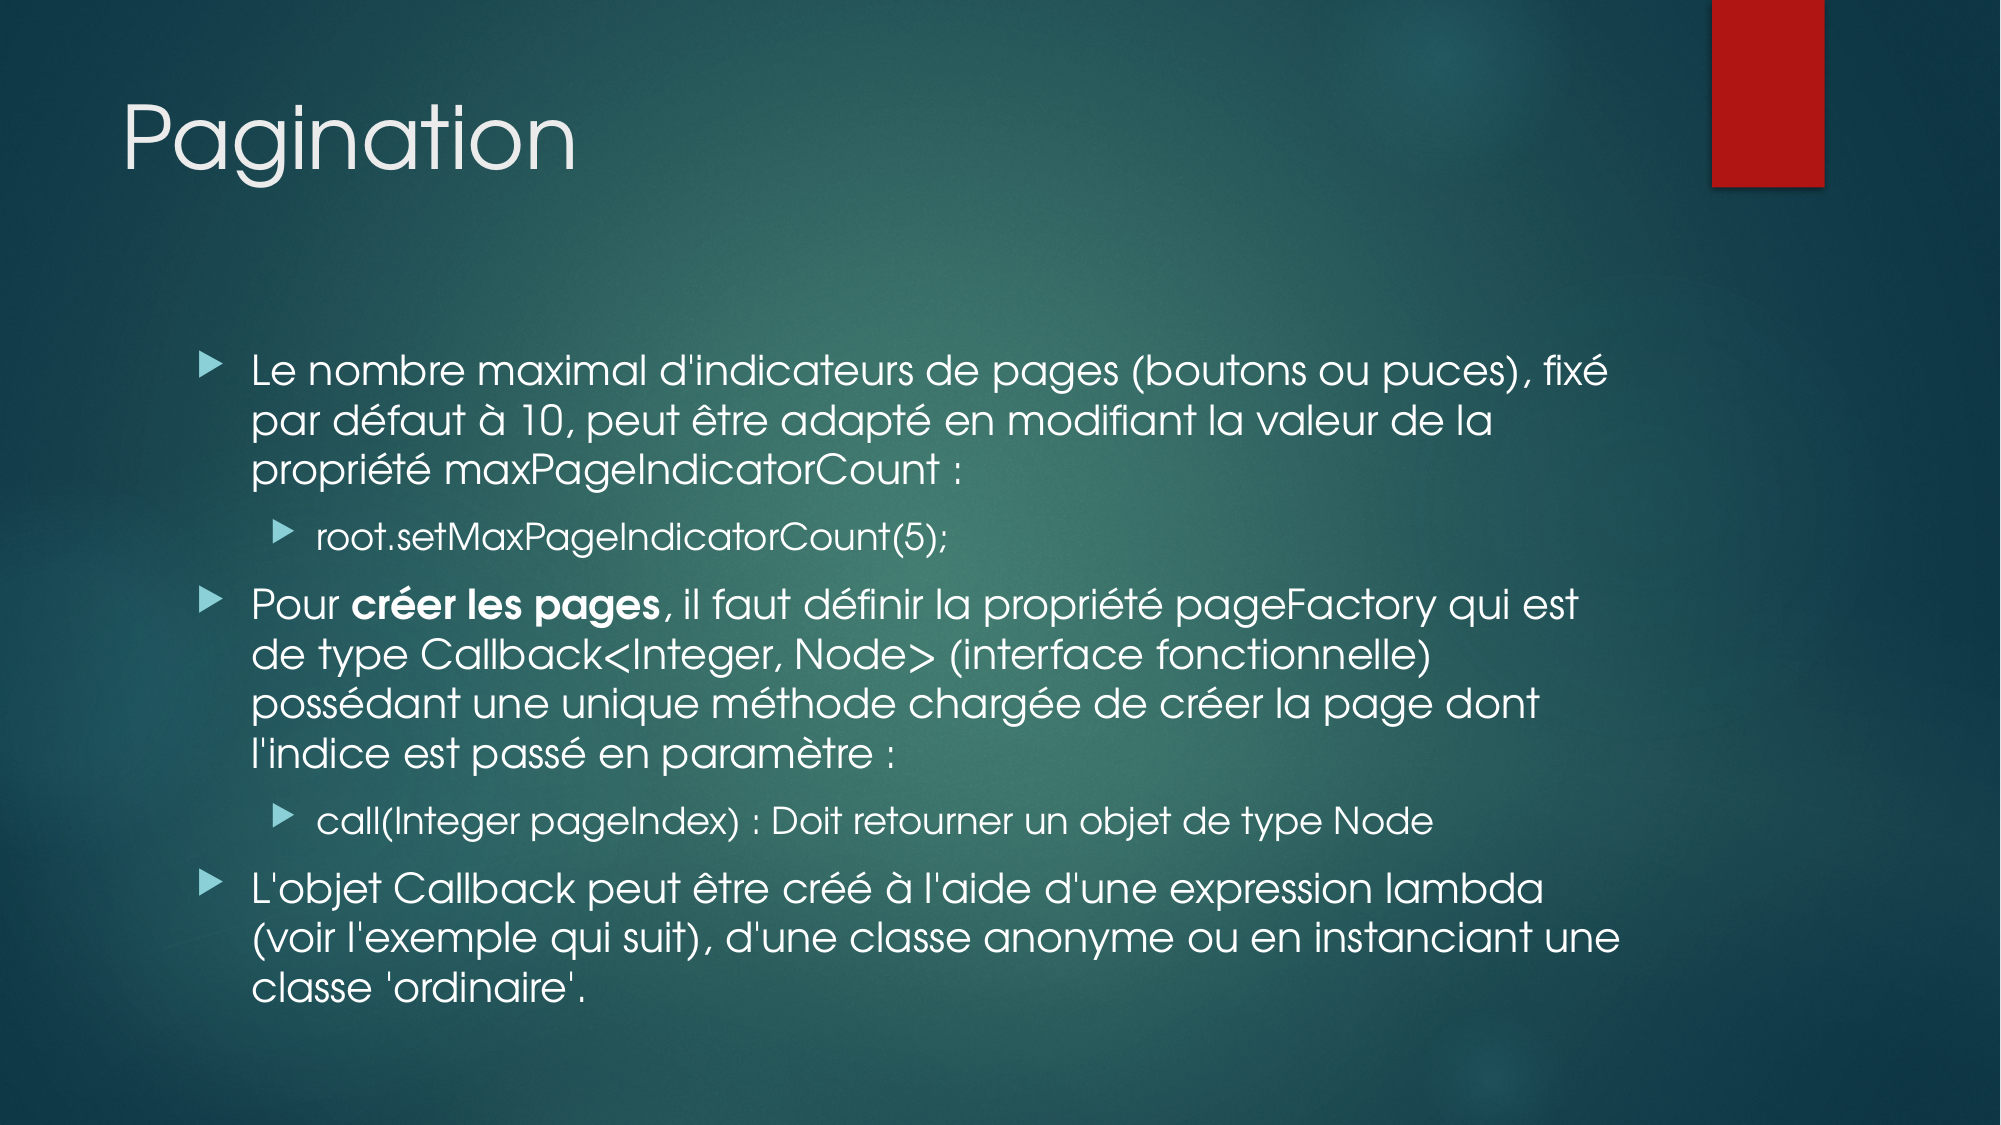

# Pagination
Le nombre maximal d'indicateurs de pages (boutons ou puces), fixé par défaut à 10, peut être adapté en modifiant la valeur de la propriété maxPageIndicatorCount :
root.setMaxPageIndicatorCount(5);
Pour créer les pages, il faut définir la propriété pageFactory qui est de type Callback<Integer, Node> (interface fonctionnelle) possédant une unique méthode chargée de créer la page dont l'indice est passé en paramètre :
call(Integer pageIndex) : Doit retourner un objet de type Node
L'objet Callback peut être créé à l'aide d'une expression lambda (voir l'exemple qui suit), d'une classe anonyme ou en instanciant une classe 'ordinaire'.